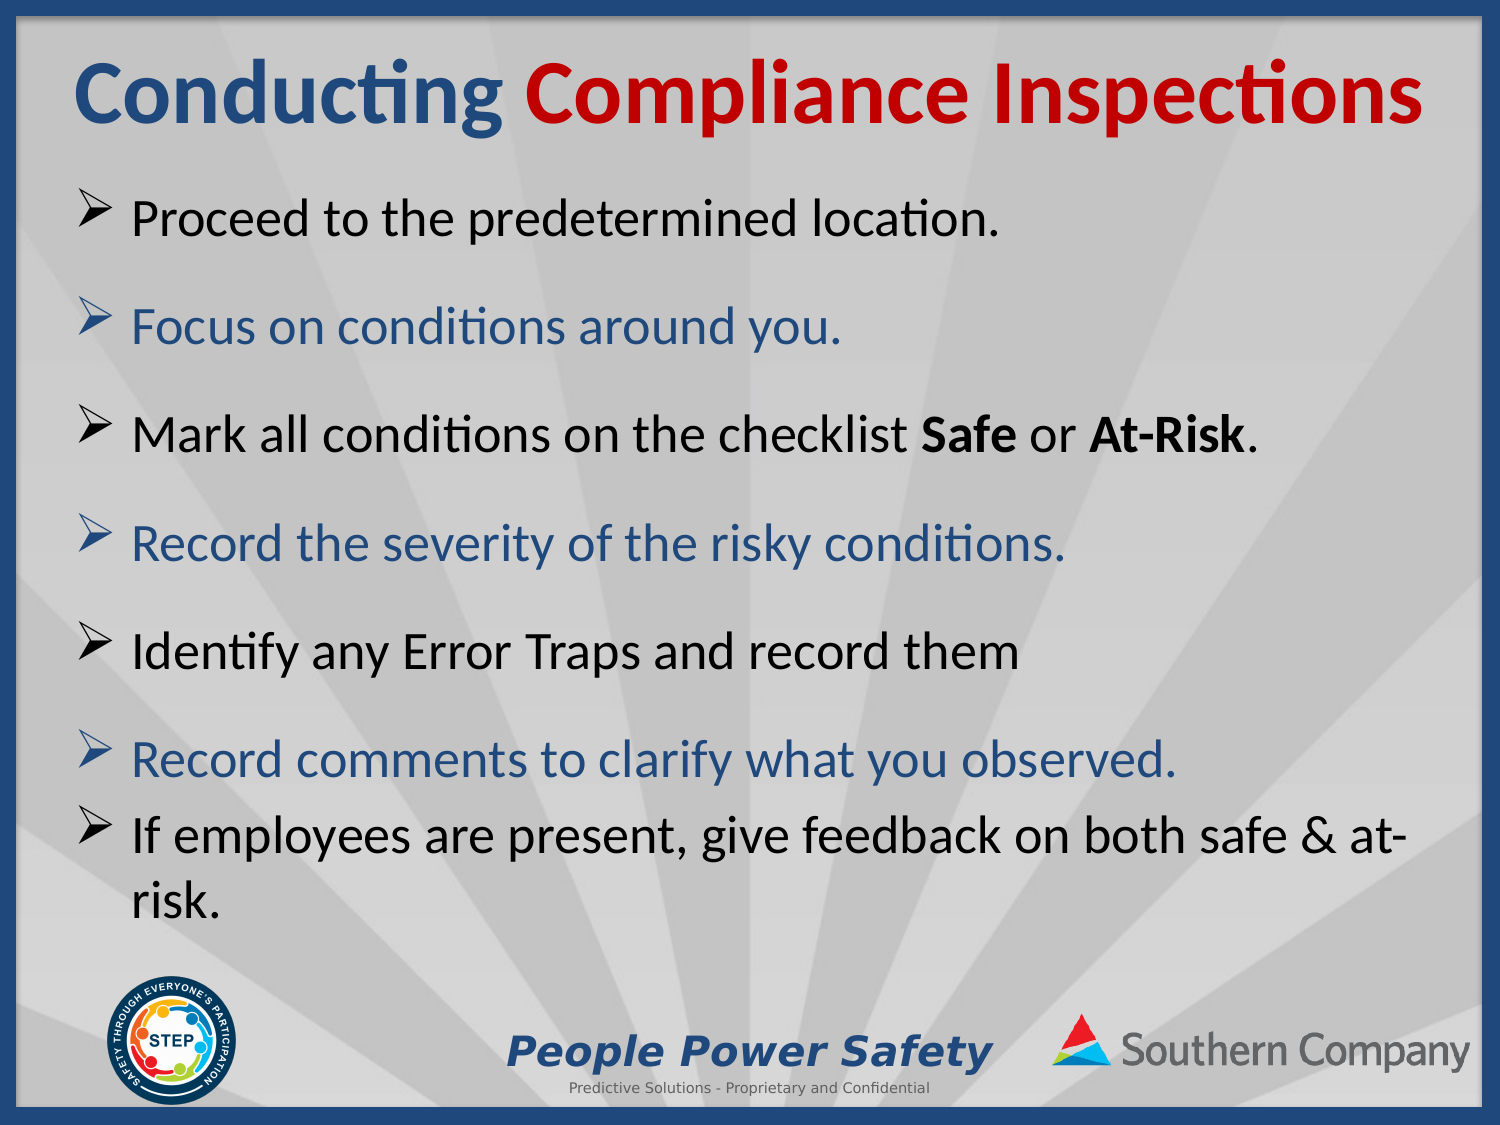

# Conducting Compliance Inspections
Proceed to the predetermined location.
Focus on conditions around you.
Mark all conditions on the checklist Safe or At-Risk.
Record the severity of the risky conditions.
Identify any Error Traps and record them
Record comments to clarify what you observed.
If employees are present, give feedback on both safe & at-risk.